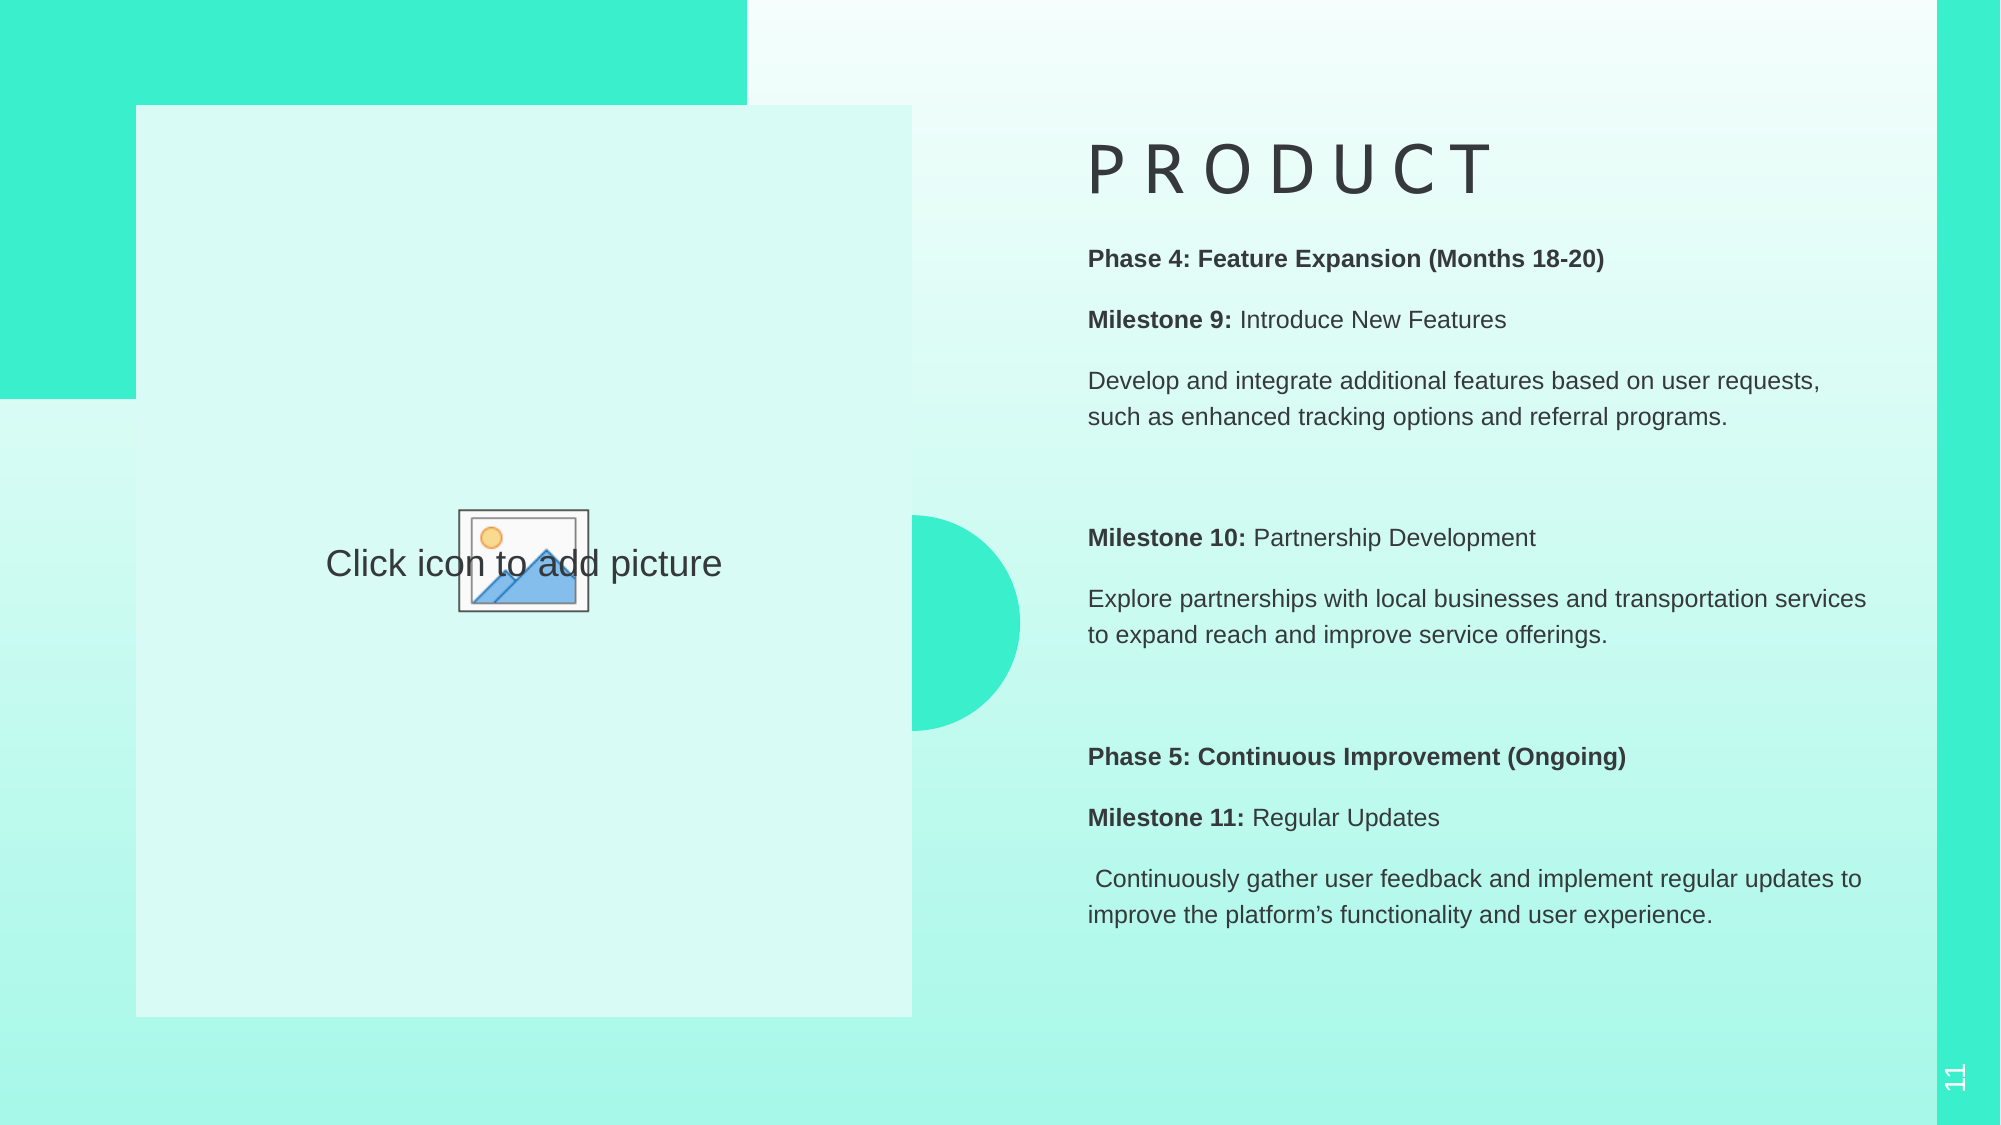

# Product

Phase 4: Feature Expansion (Months 18-20)
Milestone 9: Introduce New Features
Develop and integrate additional features based on user requests, such as enhanced tracking options and referral programs.

Milestone 10: Partnership Development
Explore partnerships with local businesses and transportation services to expand reach and improve service offerings.

Phase 5: Continuous Improvement (Ongoing)
Milestone 11: Regular Updates
 Continuously gather user feedback and implement regular updates to improve the platform’s functionality and user experience.

11